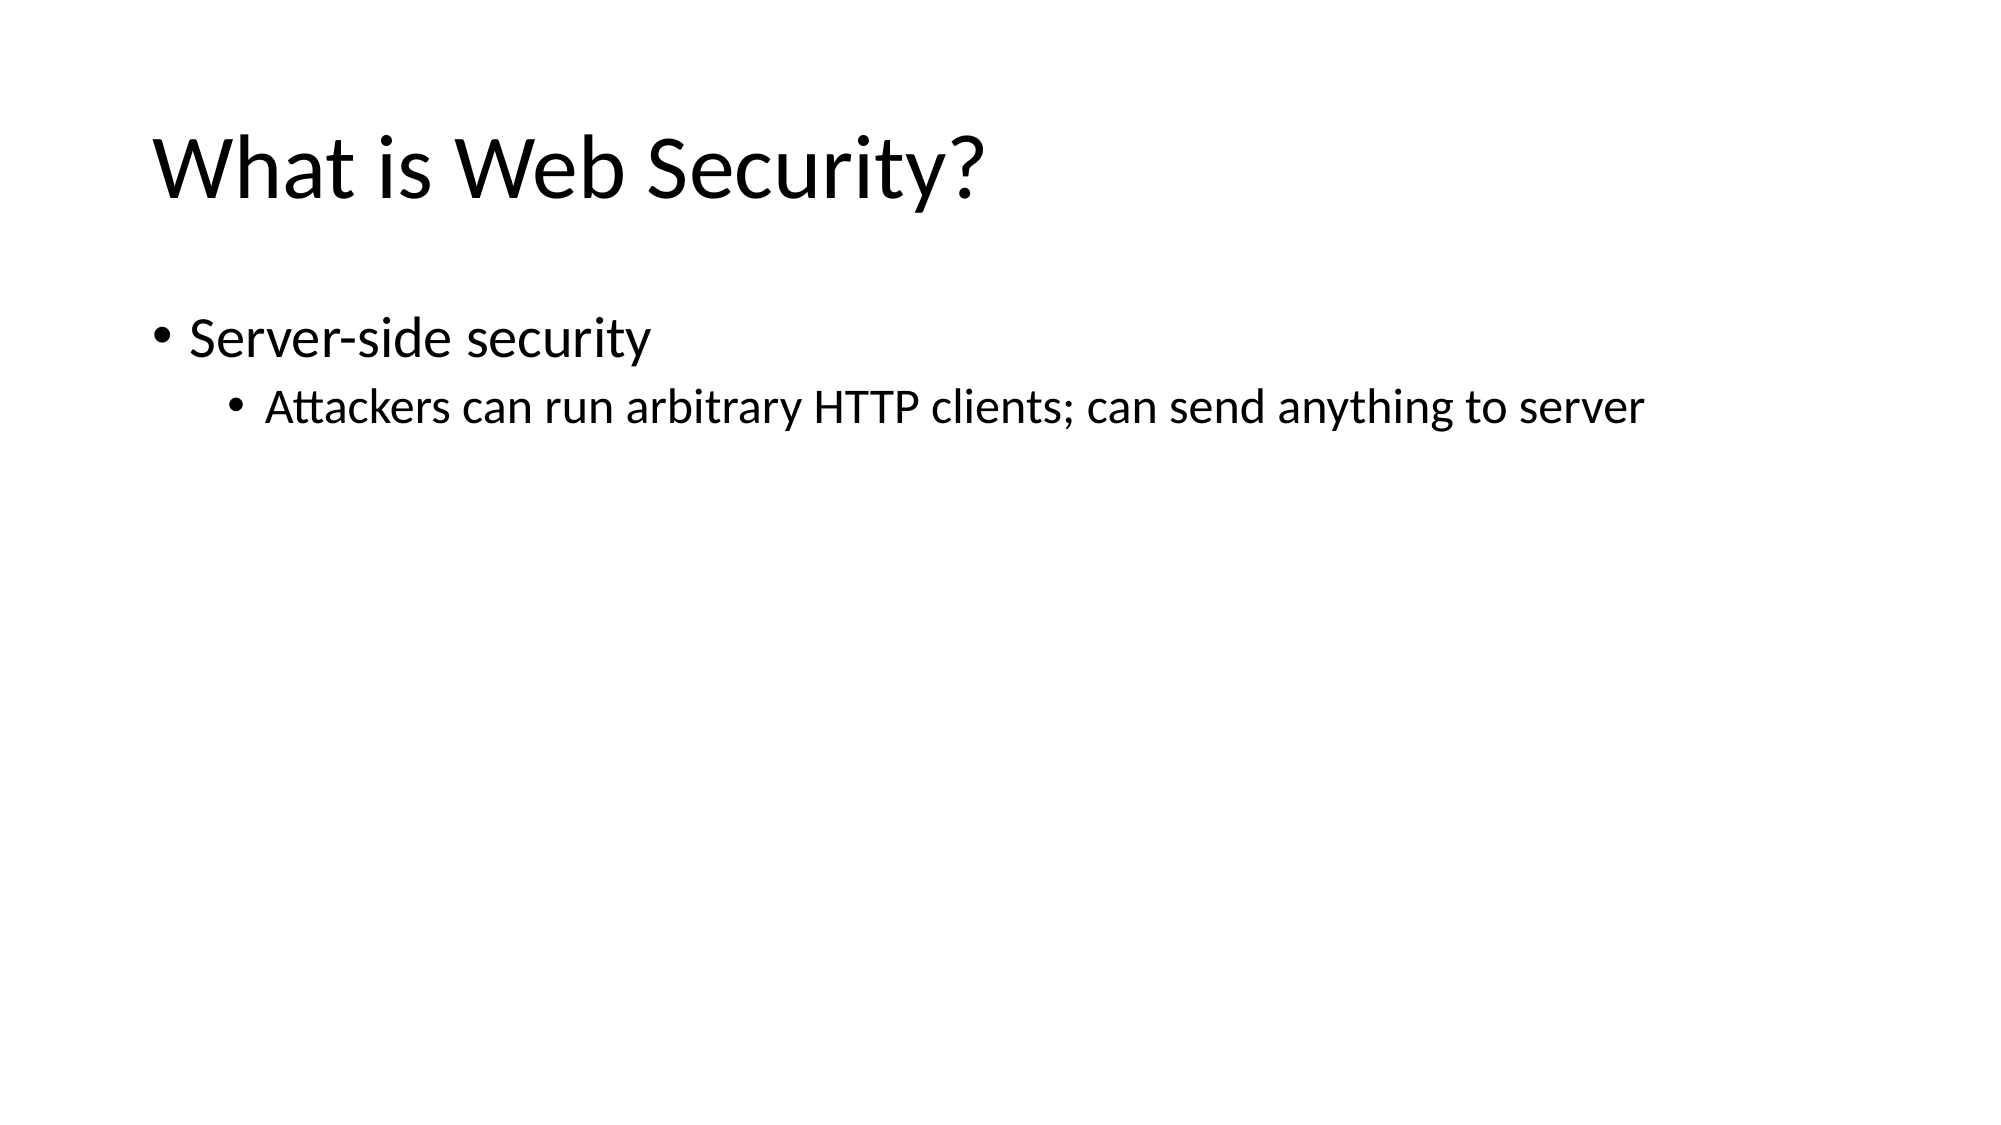

# What is Web Security?
Server-side security
Attackers can run arbitrary HTTP clients; can send anything to server